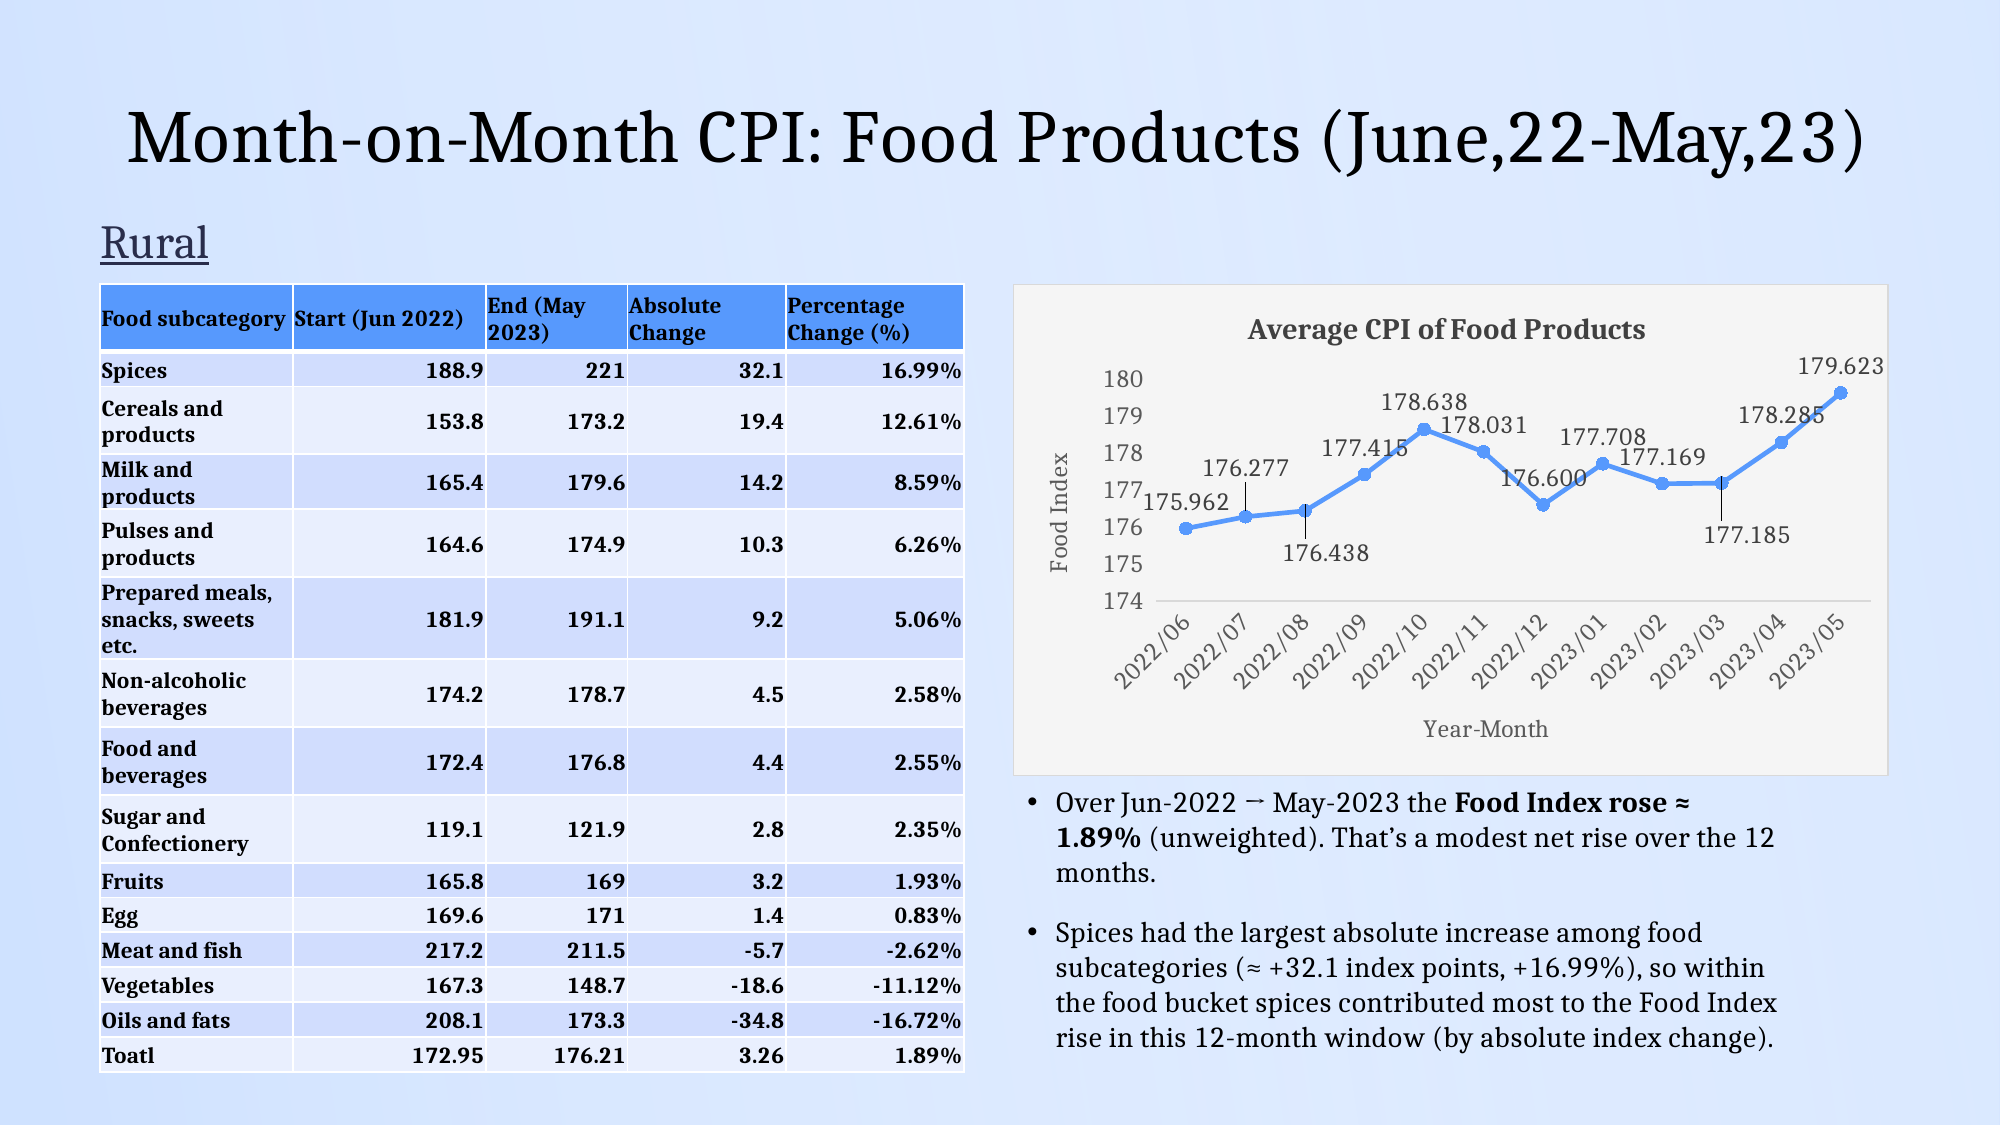

Month-on-Month CPI: Food Products (June,22-May,23)
Rural

### Chart: Average CPI of Food Products

| Category | Food Index |
|---|---|
| 44713 | 175.961538461538 |
| 44743 | 176.276923076923 |
| 44774 | 176.438461538462 |
| 44805 | 177.415384615385 |
| 44835 | 178.638461538462 |
| 44866 | 178.030769230769 |
| 44896 | 176.6 |
| 44927 | 177.707692307692 |
| 44958 | 177.169230769231 |
| 44986 | 177.184615384615 |
| 45017 | 178.284615384615 |
| 45047 | 179.623076923077 |
| Food subcategory | Start (Jun 2022) | End (May 2023) | Absolute Change | Percentage Change (%) |
| --- | --- | --- | --- | --- |
| Spices | 188.9 | 221 | 32.1 | 16.99% |
| Cereals and products | 153.8 | 173.2 | 19.4 | 12.61% |
| Milk and products | 165.4 | 179.6 | 14.2 | 8.59% |
| Pulses and products | 164.6 | 174.9 | 10.3 | 6.26% |
| Prepared meals, snacks, sweets etc. | 181.9 | 191.1 | 9.2 | 5.06% |
| Non-alcoholic beverages | 174.2 | 178.7 | 4.5 | 2.58% |
| Food and beverages | 172.4 | 176.8 | 4.4 | 2.55% |
| Sugar and Confectionery | 119.1 | 121.9 | 2.8 | 2.35% |
| Fruits | 165.8 | 169 | 3.2 | 1.93% |
| Egg | 169.6 | 171 | 1.4 | 0.83% |
| Meat and fish | 217.2 | 211.5 | -5.7 | -2.62% |
| Vegetables | 167.3 | 148.7 | -18.6 | -11.12% |
| Oils and fats | 208.1 | 173.3 | -34.8 | -16.72% |
| Toatl | 172.95 | 176.21 | 3.26 | 1.89% |
Over Jun-2022 → May-2023 the Food Index rose ≈ 1.89% (unweighted). That’s a modest net rise over the 12 months.
Spices had the largest absolute increase among food subcategories (≈ +32.1 index points, +16.99%), so within the food bucket spices contributed most to the Food Index rise in this 12-month window (by absolute index change).

13